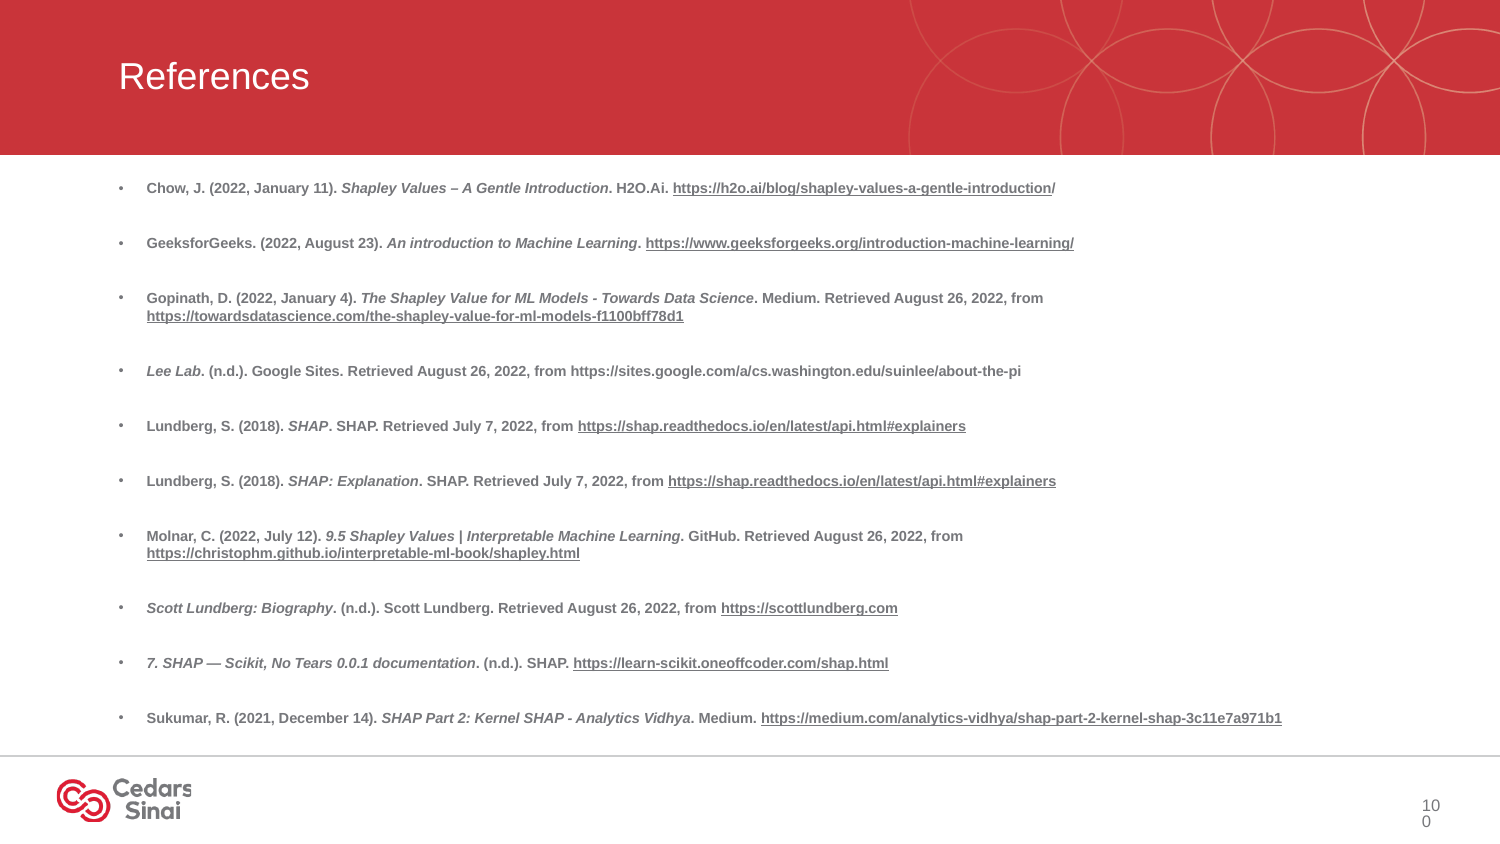

# References
Chow, J. (2022, January 11). Shapley Values – A Gentle Introduction. H2O.Ai. https://h2o.ai/blog/shapley-values-a-gentle-introduction/
GeeksforGeeks. (2022, August 23). An introduction to Machine Learning. https://www.geeksforgeeks.org/introduction-machine-learning/
Gopinath, D. (2022, January 4). The Shapley Value for ML Models - Towards Data Science. Medium. Retrieved August 26, 2022, from https://towardsdatascience.com/the-shapley-value-for-ml-models-f1100bff78d1
Lee Lab. (n.d.). Google Sites. Retrieved August 26, 2022, from https://sites.google.com/a/cs.washington.edu/suinlee/about-the-pi
Lundberg, S. (2018). SHAP. SHAP. Retrieved July 7, 2022, from https://shap.readthedocs.io/en/latest/api.html#explainers
Lundberg, S. (2018). SHAP: Explanation. SHAP. Retrieved July 7, 2022, from https://shap.readthedocs.io/en/latest/api.html#explainers
Molnar, C. (2022, July 12). 9.5 Shapley Values | Interpretable Machine Learning. GitHub. Retrieved August 26, 2022, from https://christophm.github.io/interpretable-ml-book/shapley.html
Scott Lundberg: Biography. (n.d.). Scott Lundberg. Retrieved August 26, 2022, from https://scottlundberg.com
7. SHAP — Scikit, No Tears 0.0.1 documentation. (n.d.). SHAP. https://learn-scikit.oneoffcoder.com/shap.html
Sukumar, R. (2021, December 14). SHAP Part 2: Kernel SHAP - Analytics Vidhya. Medium. https://medium.com/analytics-vidhya/shap-part-2-kernel-shap-3c11e7a971b1

100